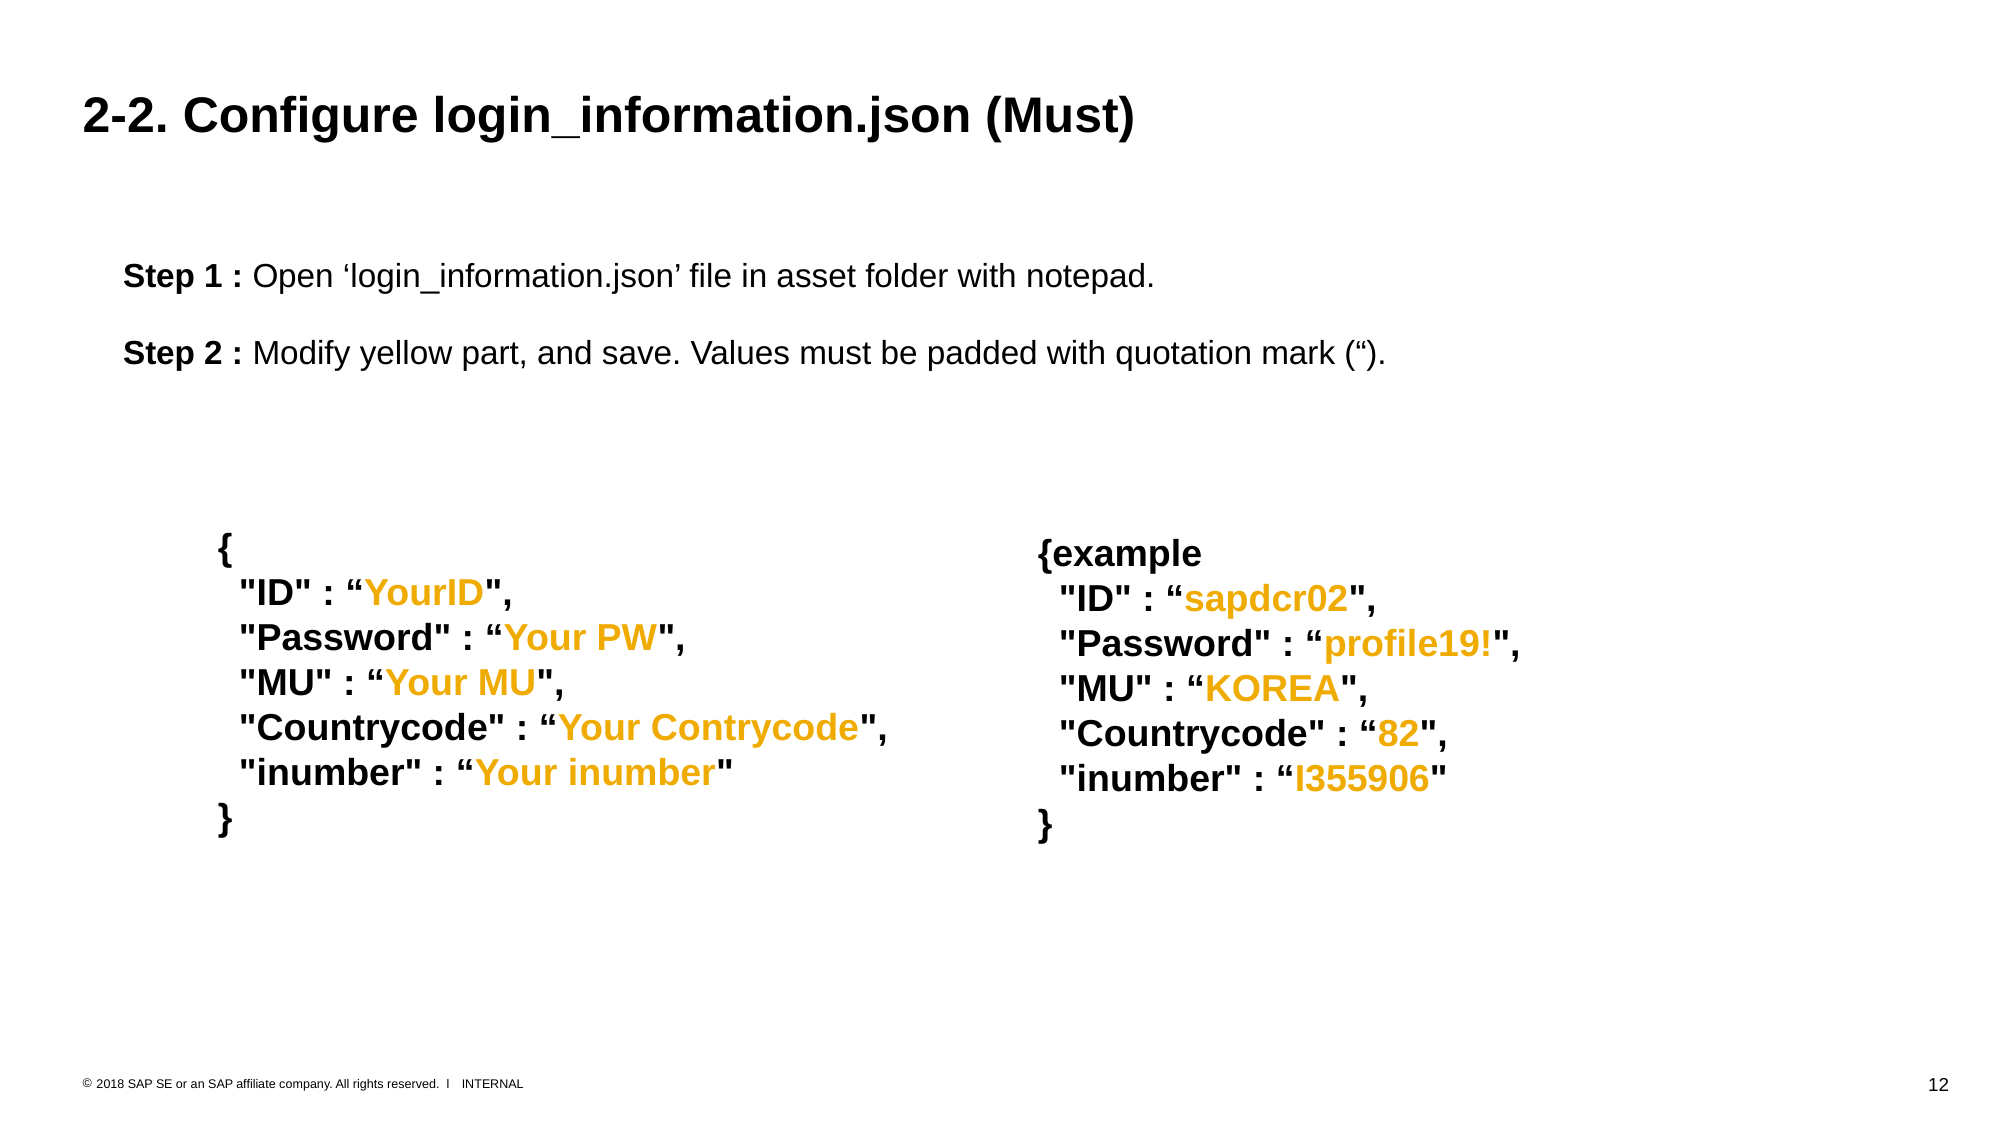

# 2-2. Configure login_information.json (Must)
Step 1 : Open ‘login_information.json’ file in asset folder with notepad.
Step 2 : Modify yellow part, and save. Values must be padded with quotation mark (“).

{
  "ID" : “YourID",
  "Password" : “Your PW",
  "MU" : “Your MU",
  "Countrycode" : “Your Contrycode",
  "inumber" : “Your inumber"
}

{example
  "ID" : “sapdcr02",
  "Password" : “profile19!",
  "MU" : “KOREA",
  "Countrycode" : “82",
  "inumber" : “I355906"
}